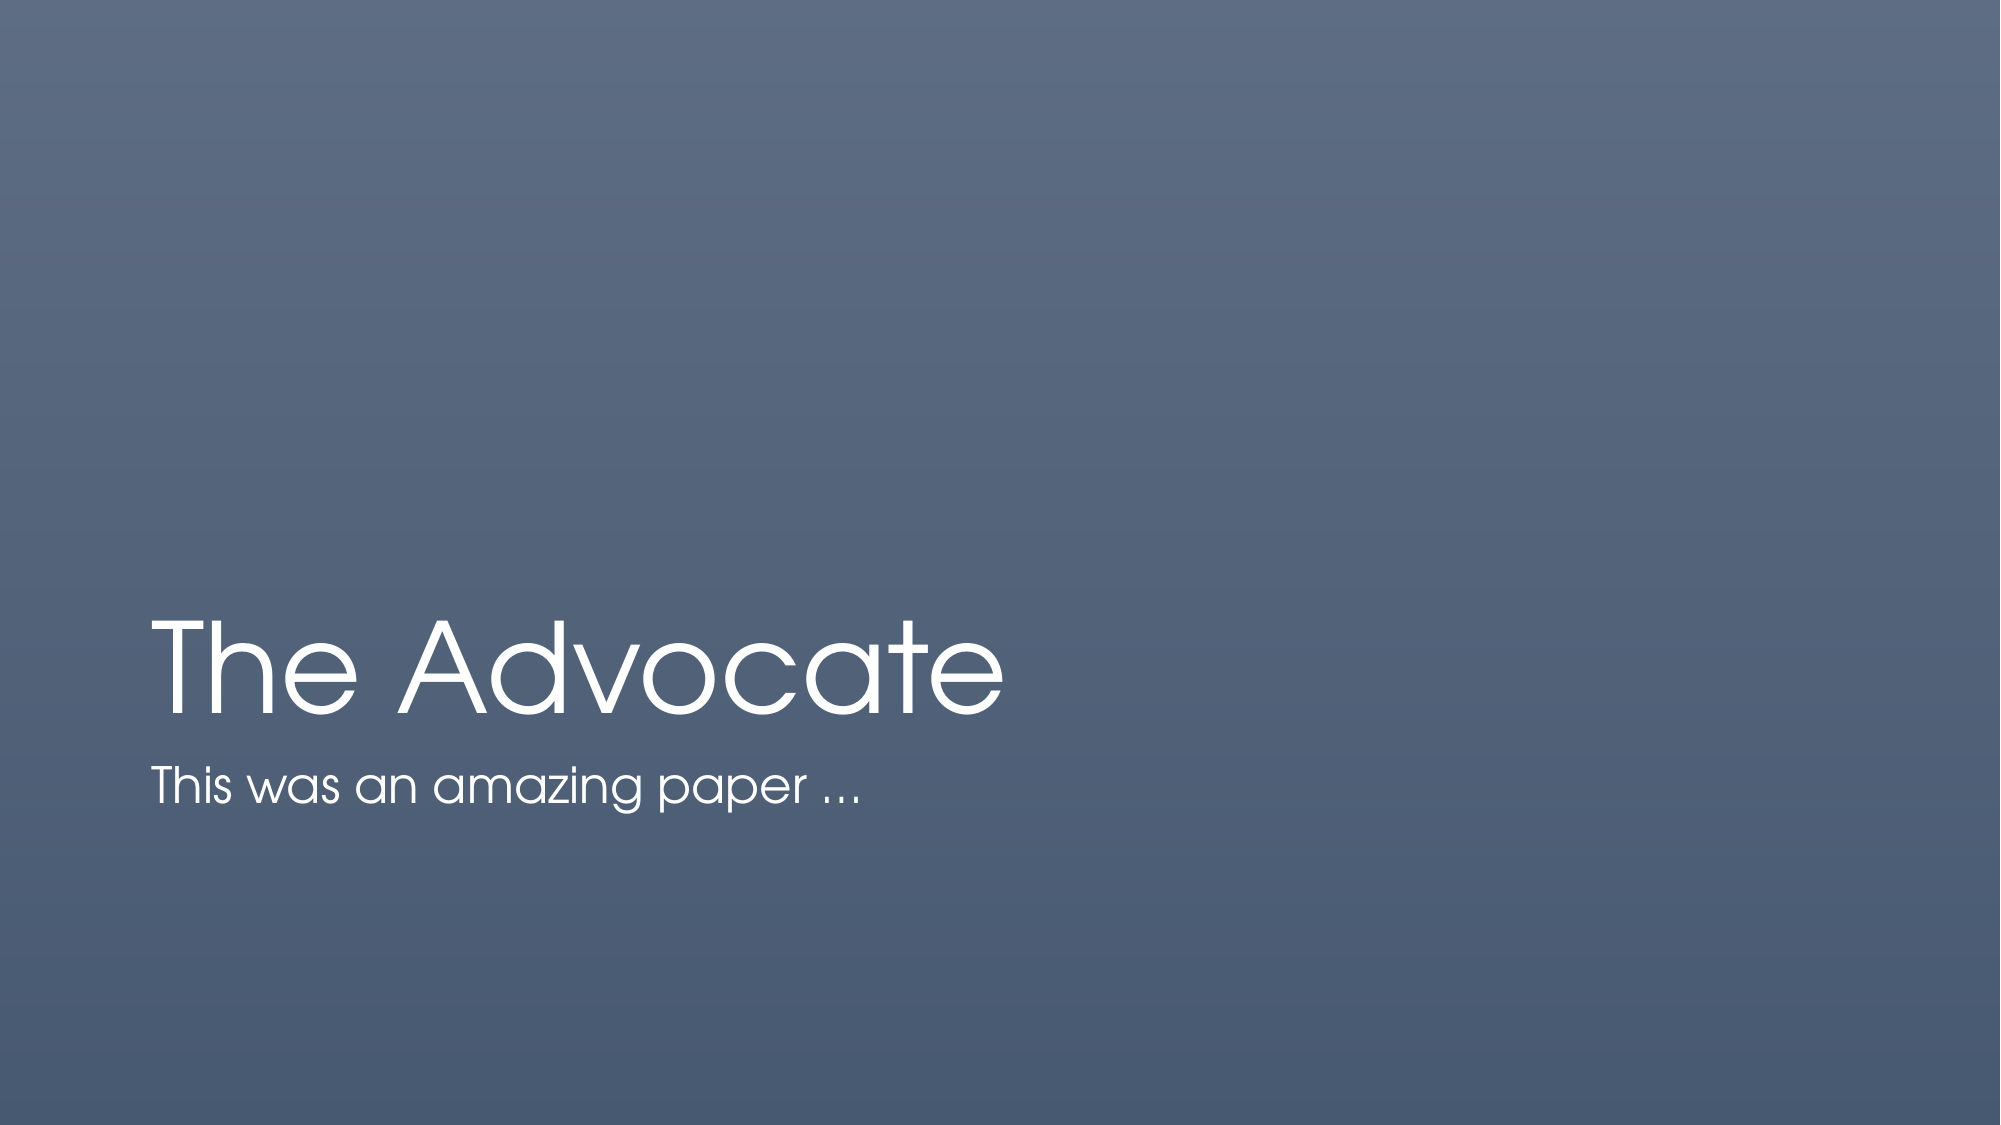

# The Advocate
This was an amazing paper …